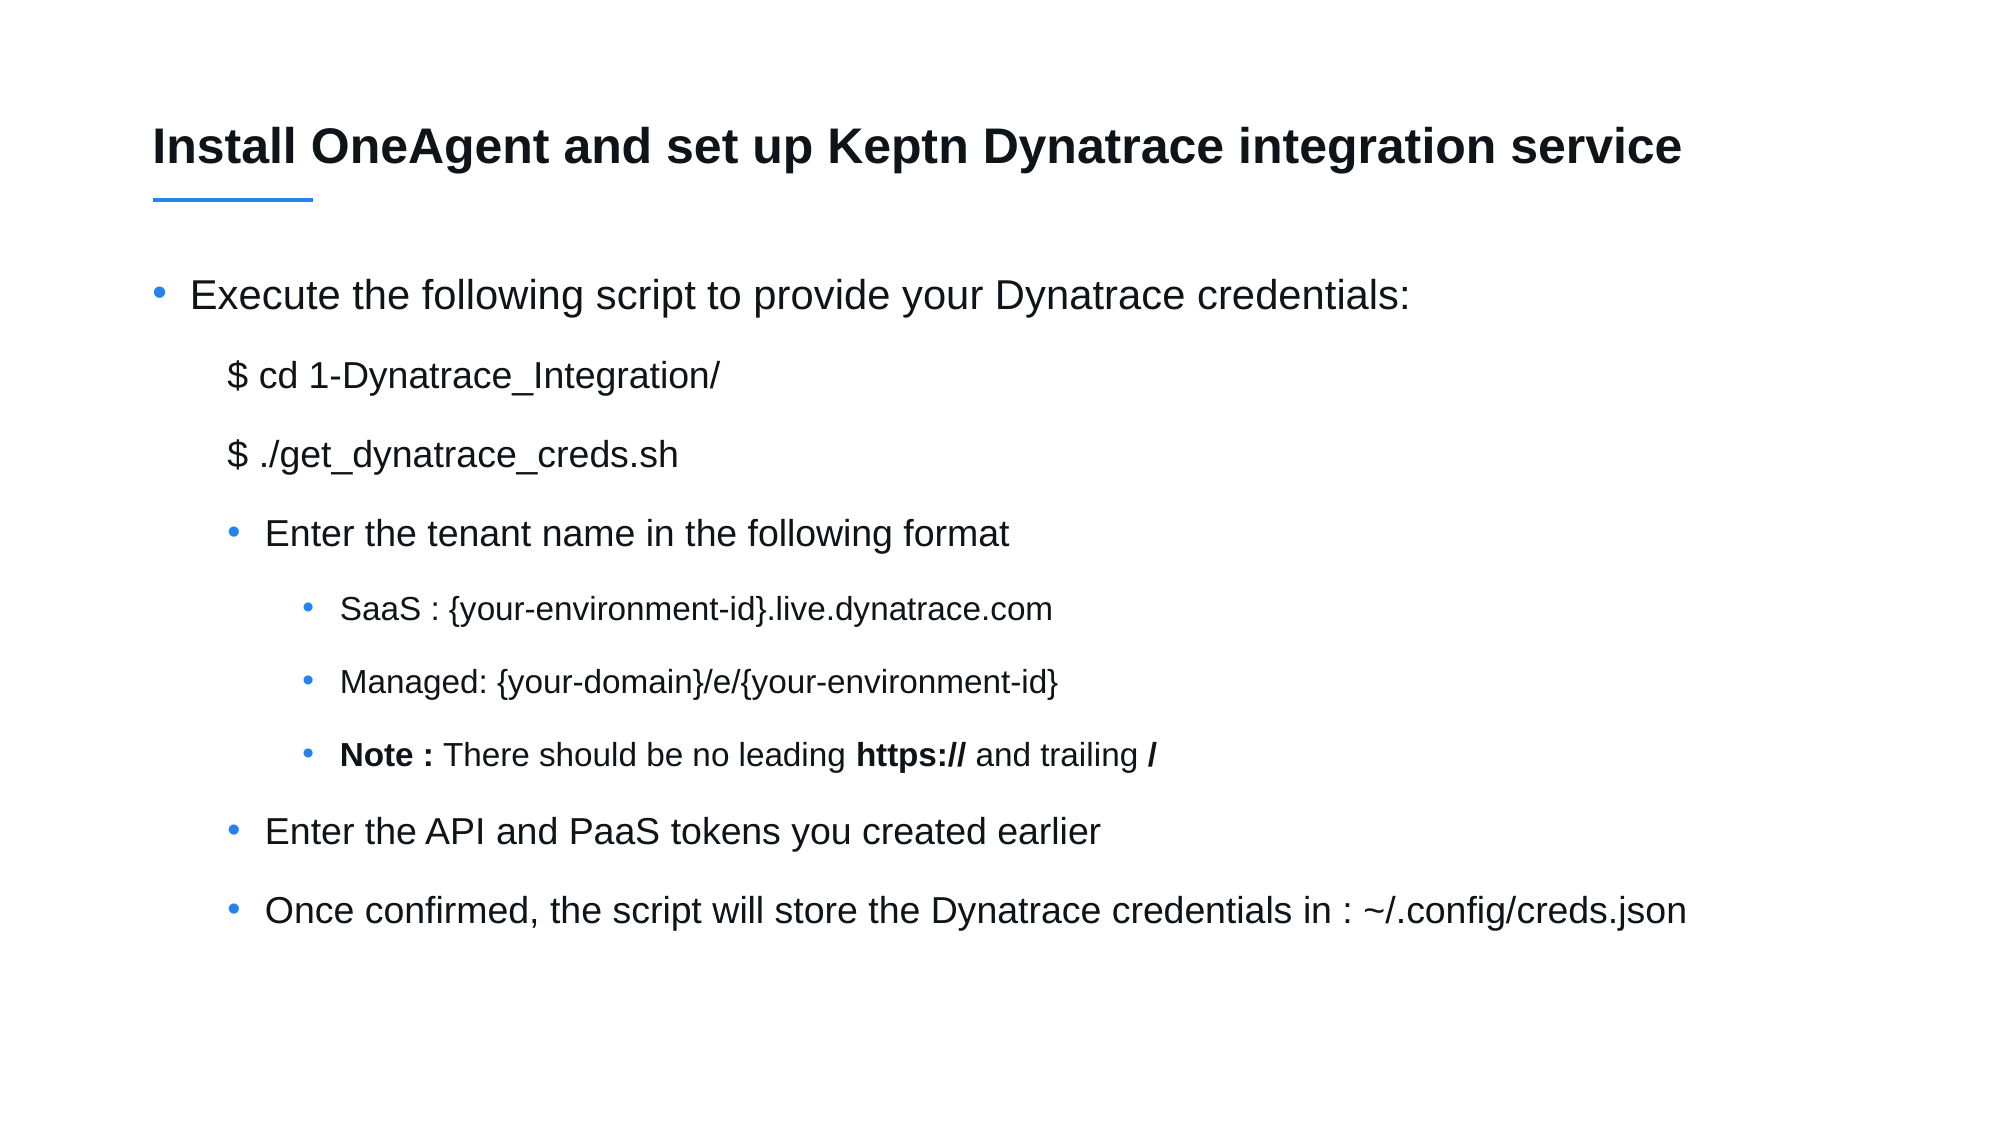

# Install OneAgent and set up Keptn Dynatrace integration service
Execute the following script to provide your Dynatrace credentials:
$ cd 1-Dynatrace_Integration/
$ ./get_dynatrace_creds.sh
Enter the tenant name in the following format
SaaS : {your-environment-id}.live.dynatrace.com
Managed: {your-domain}/e/{your-environment-id}
Note : There should be no leading https:// and trailing /
Enter the API and PaaS tokens you created earlier
Once confirmed, the script will store the Dynatrace credentials in : ~/.config/creds.json